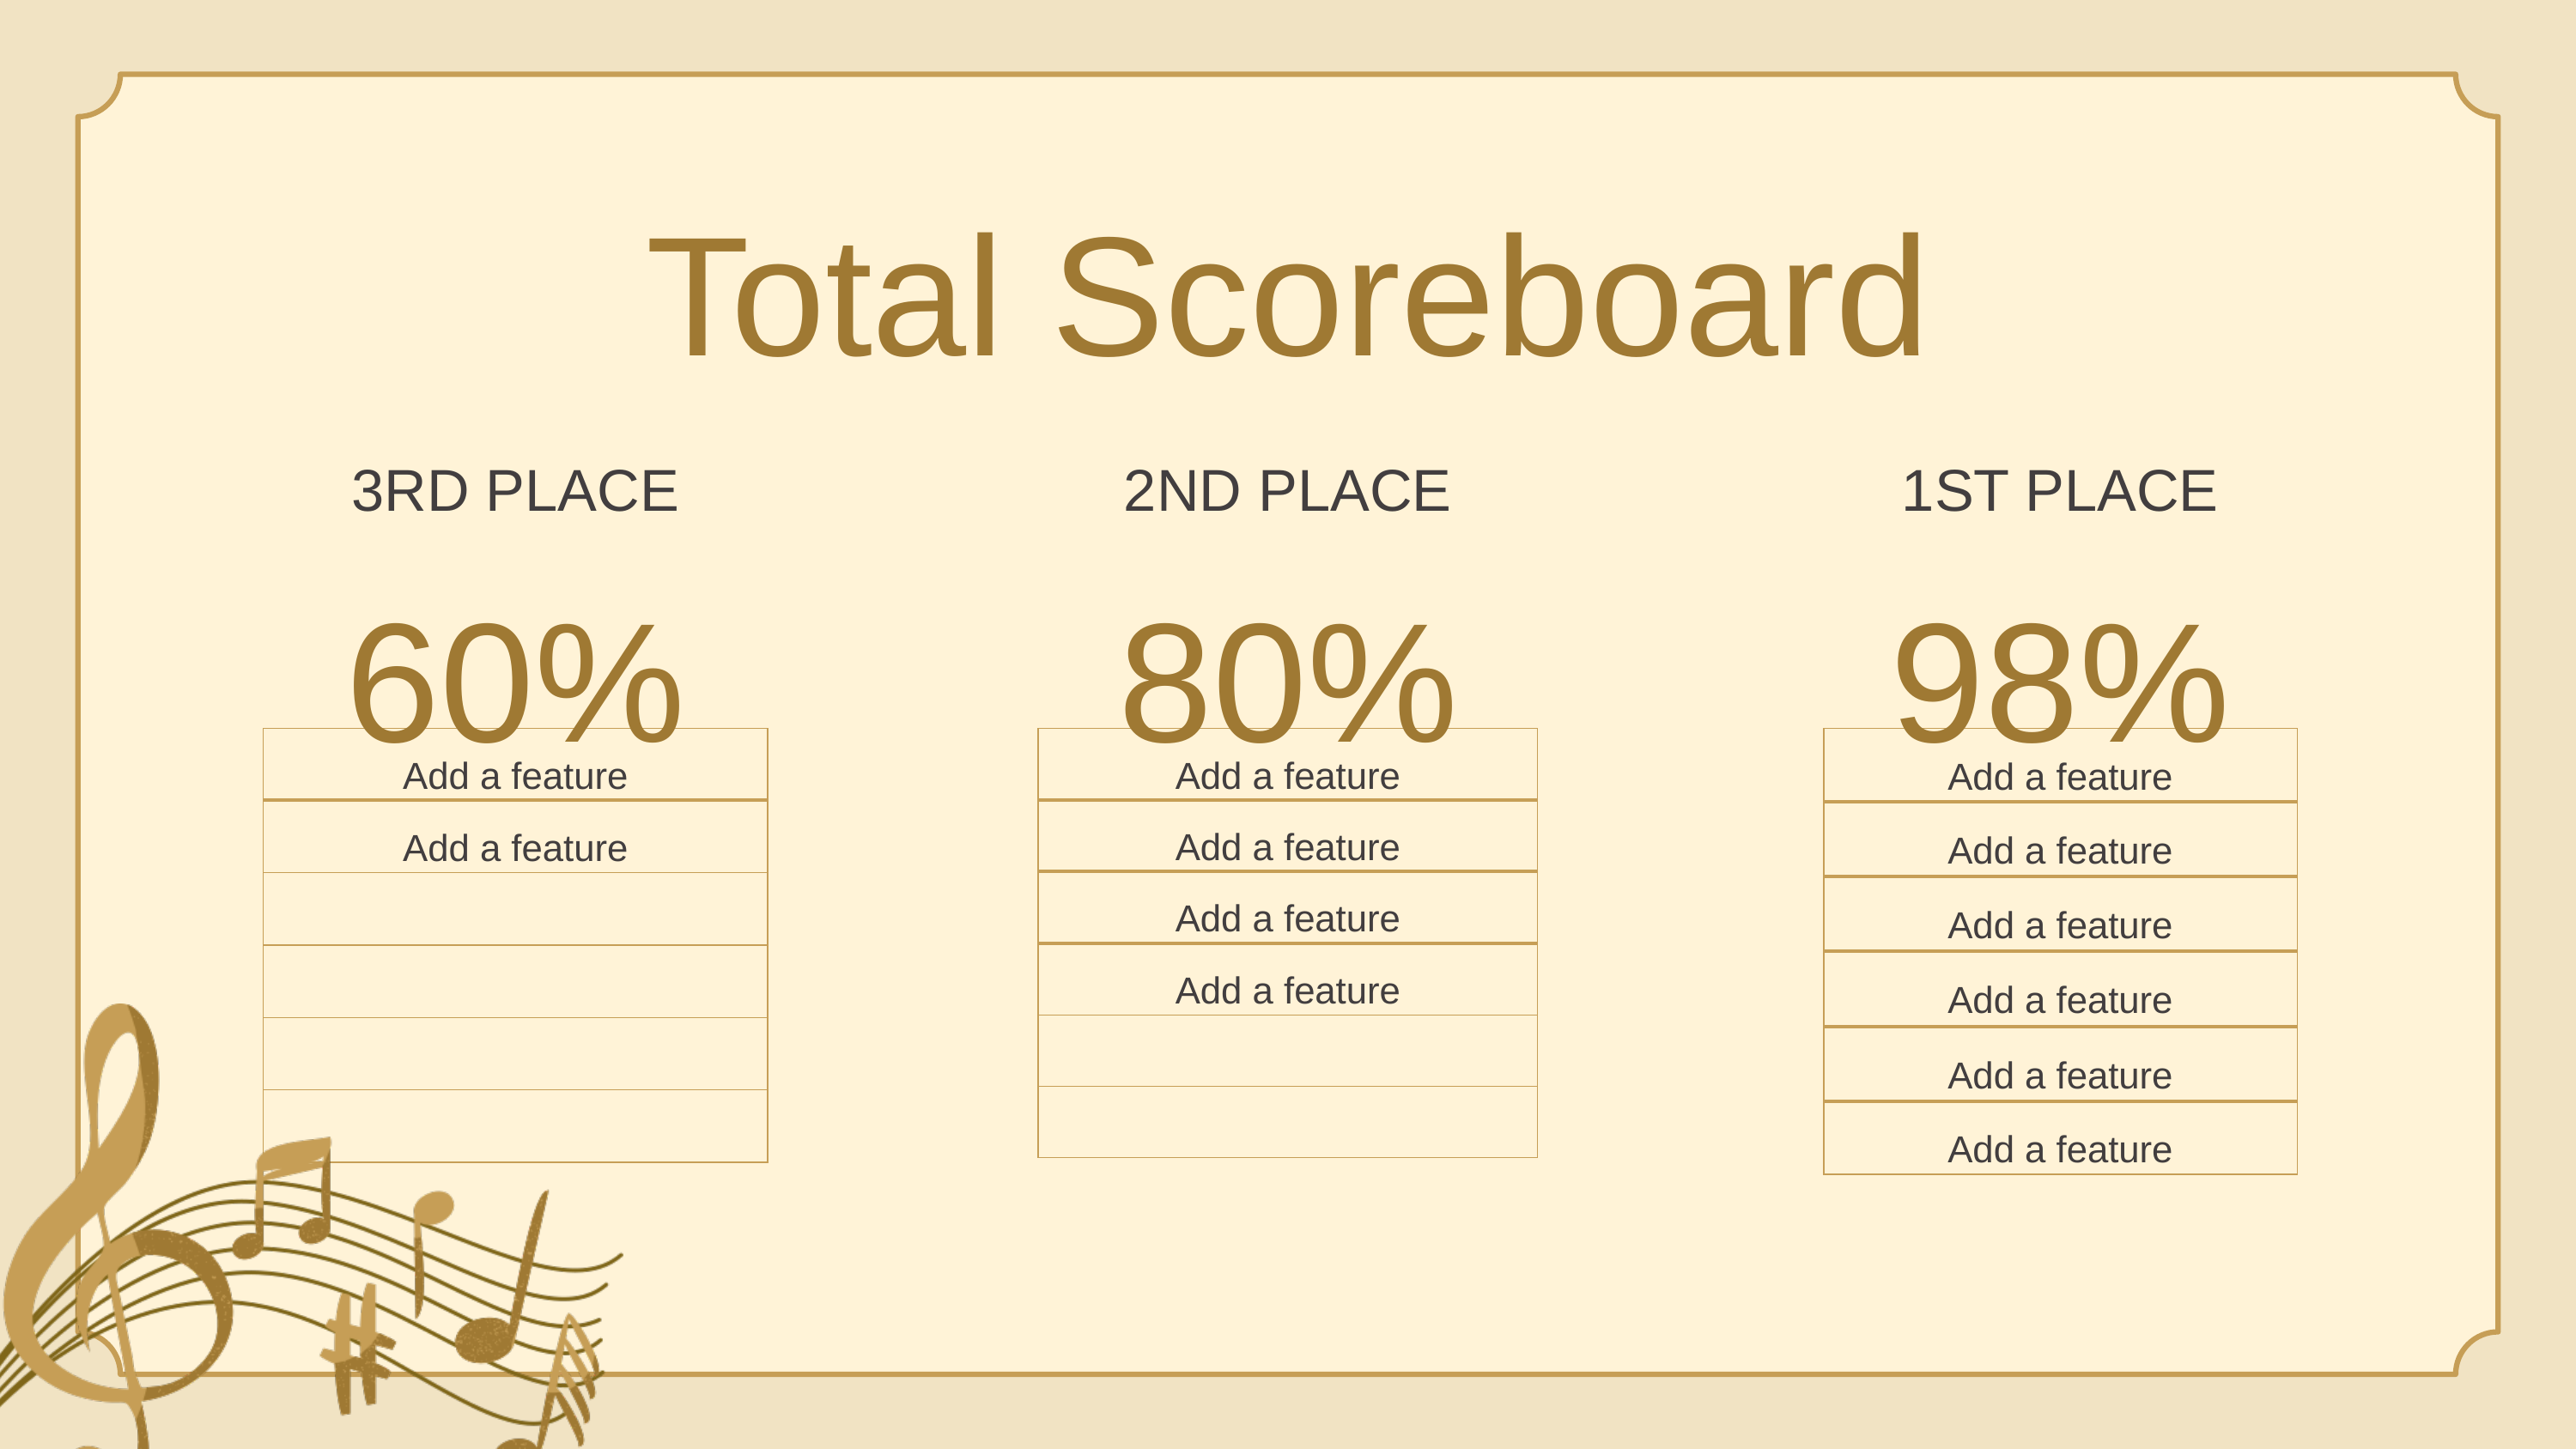

Total Scoreboard
3RD PLACE
2ND PLACE
1ST PLACE
60%
80%
98%
| Add a feature |
| --- |
| Add a feature |
|  |
|  |
|  |
|  |
| Add a feature |
| --- |
| Add a feature |
| Add a feature |
| Add a feature |
|  |
|  |
| Add a feature |
| --- |
| Add a feature |
| Add a feature |
| Add a feature |
| Add a feature |
| Add a feature |